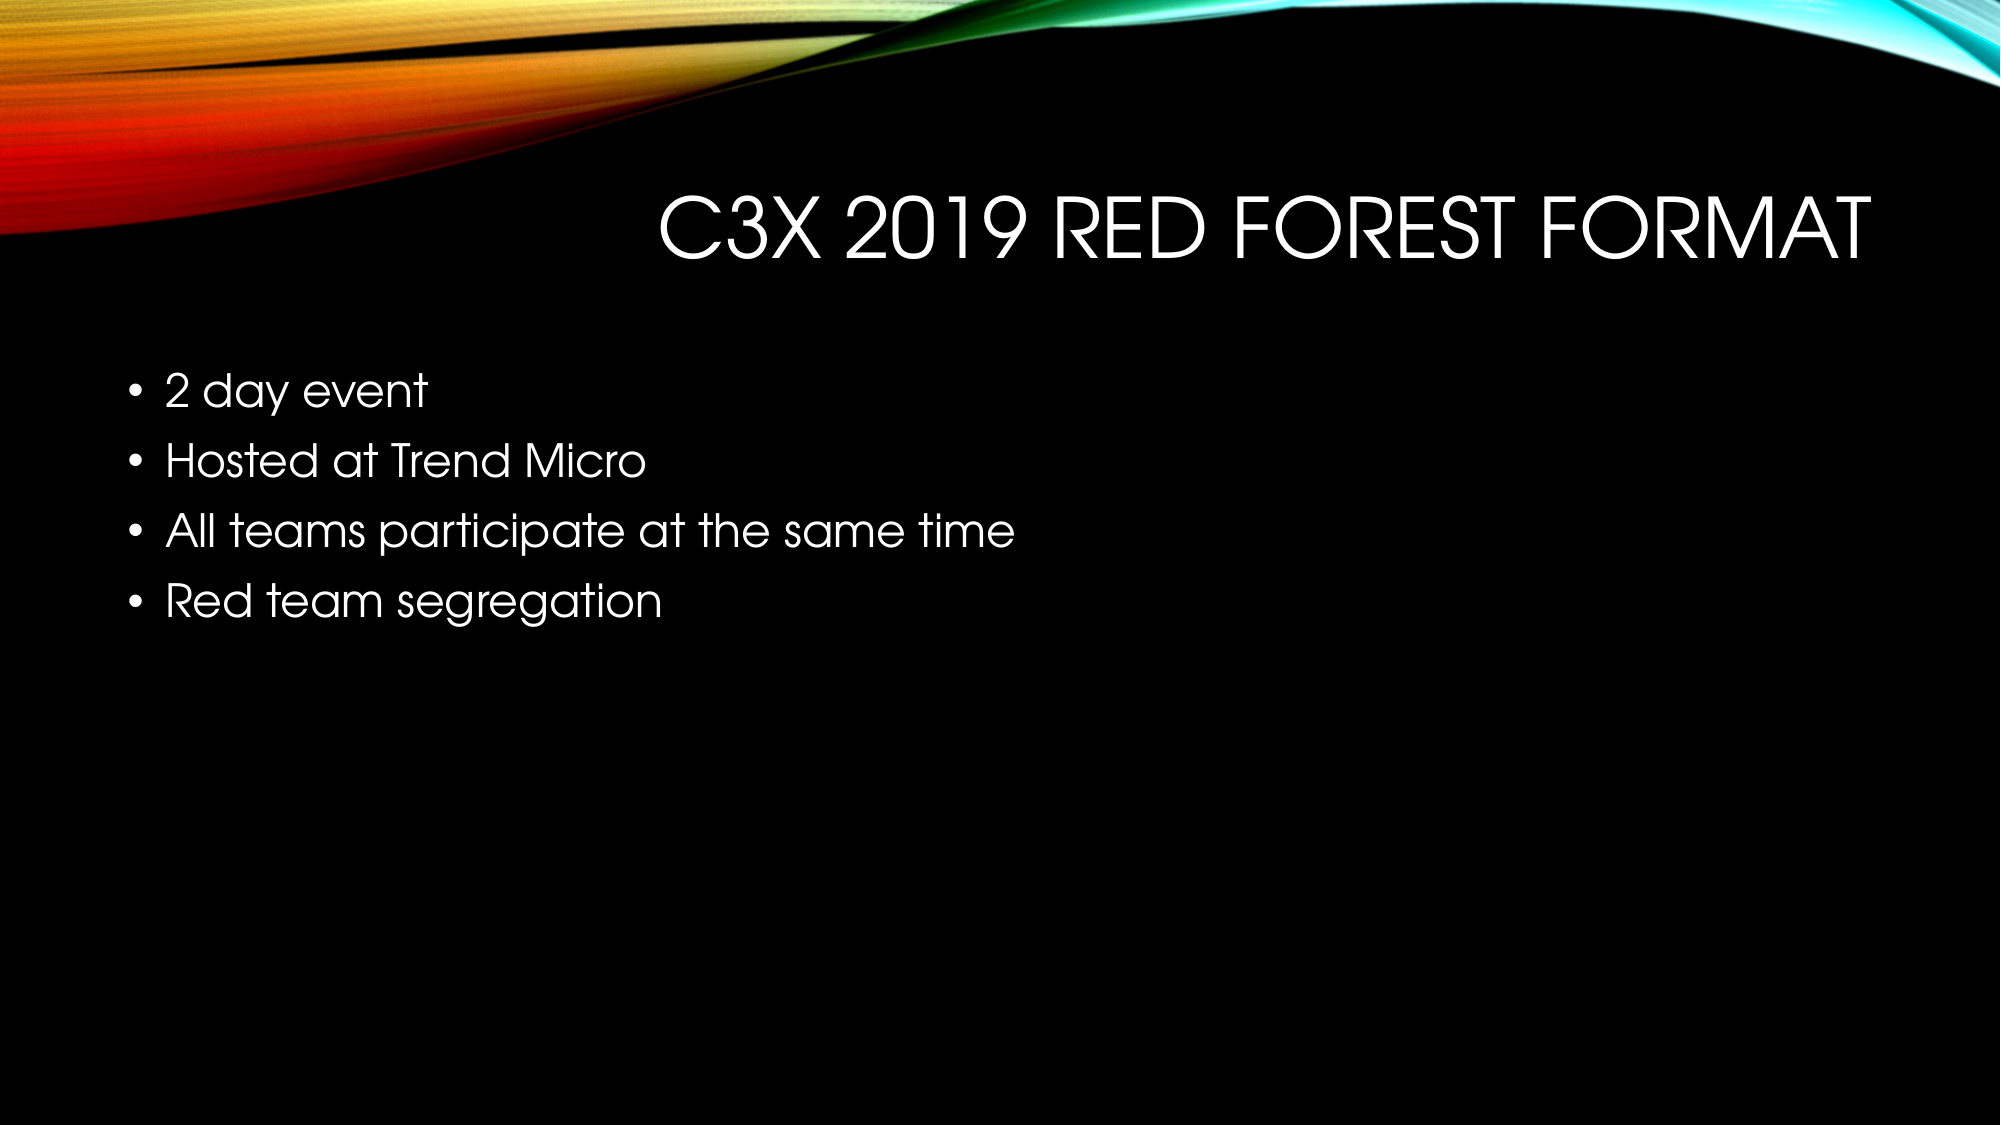

# C3X 2019 Red Forest Format
2 day event
Hosted at Trend Micro
All teams participate at the same time
Red team segregation